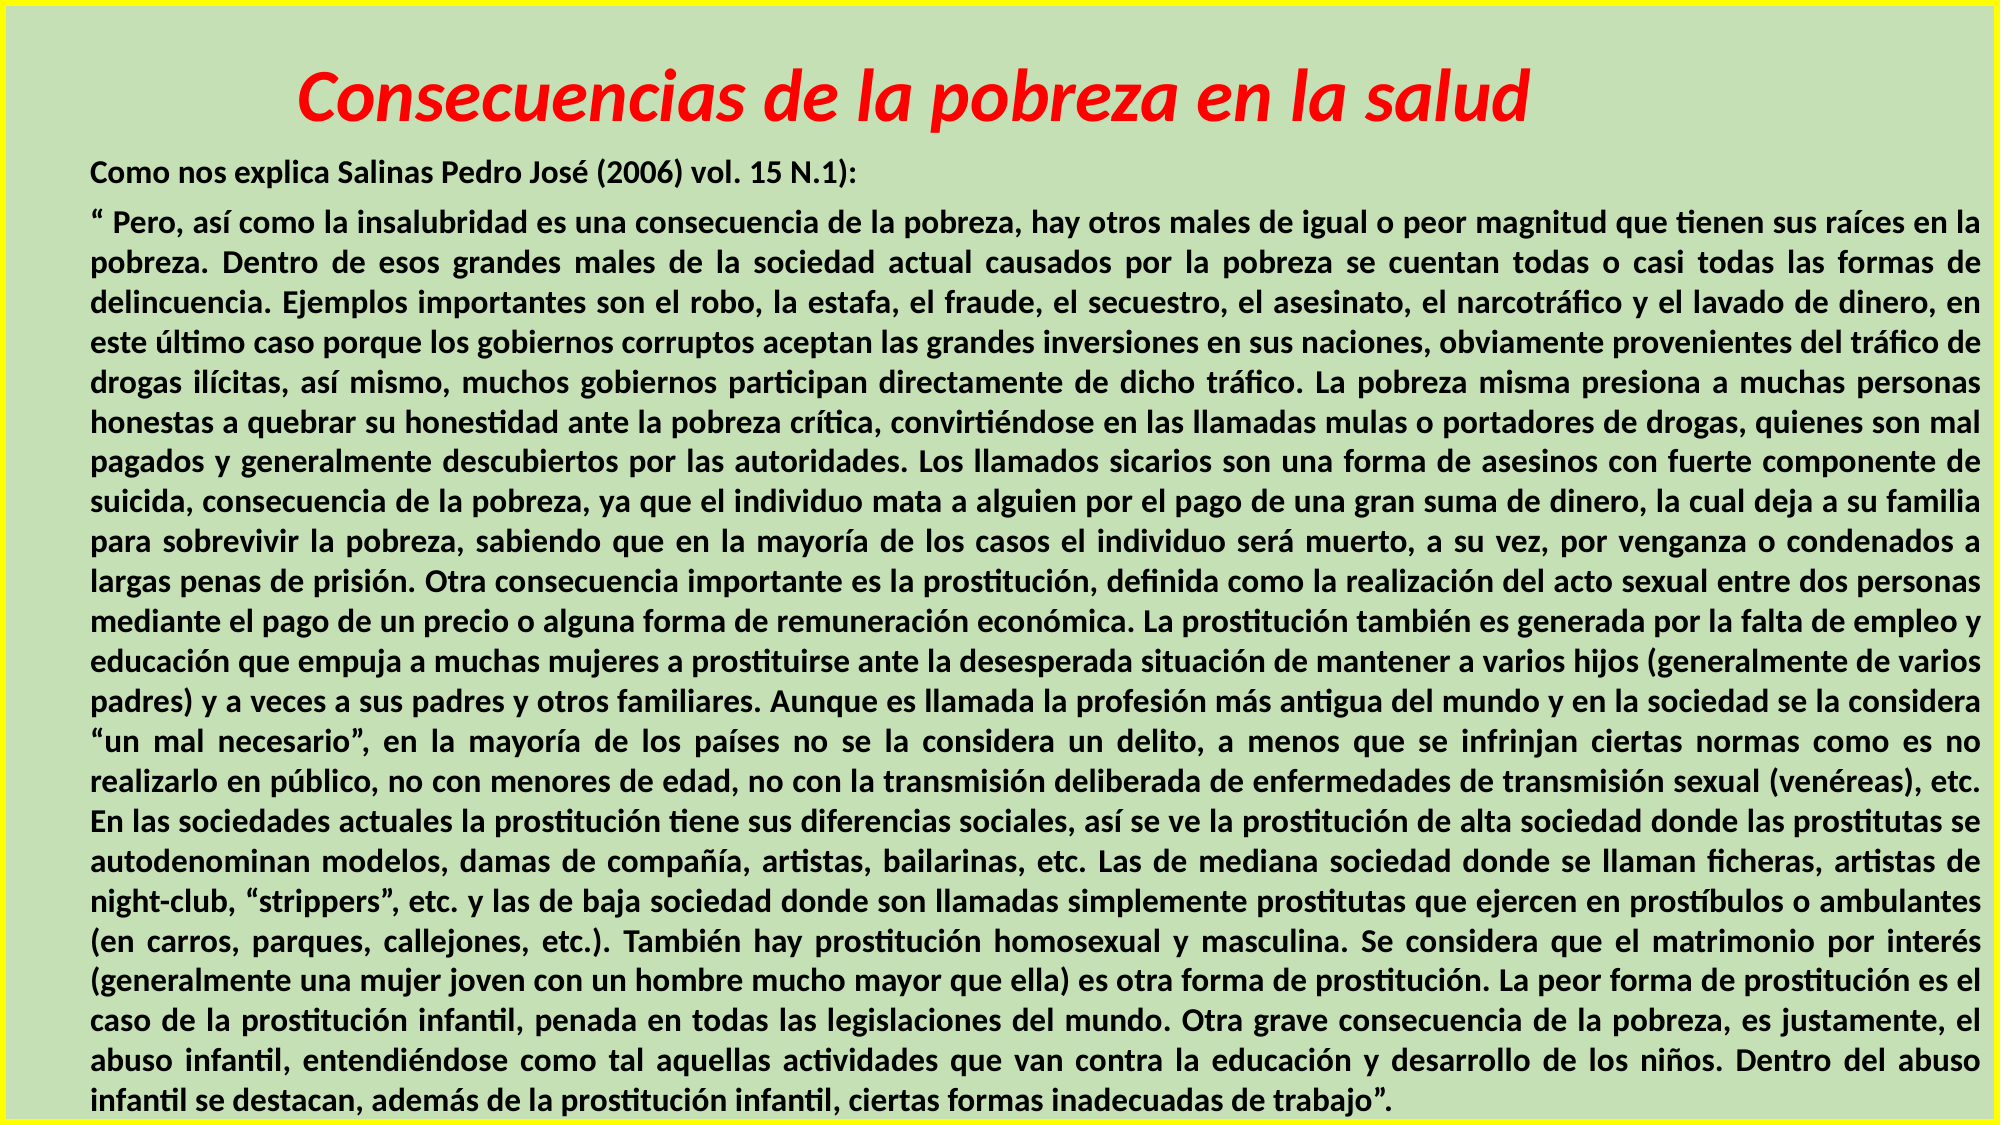

Consecuencias de la pobreza en la salud
Como nos explica Salinas Pedro José (2006) vol. 15 N.1):
“ Pero, así como la insalubridad es una consecuencia de la pobreza, hay otros males de igual o peor magnitud que tienen sus raíces en la pobreza. Dentro de esos grandes males de la sociedad actual causados por la pobreza se cuentan todas o casi todas las formas de delincuencia. Ejemplos importantes son el robo, la estafa, el fraude, el secuestro, el asesinato, el narcotráfico y el lavado de dinero, en este último caso porque los gobiernos corruptos aceptan las grandes inversiones en sus naciones, obviamente provenientes del tráfico de drogas ilícitas, así mismo, muchos gobiernos participan directamente de dicho tráfico. La pobreza misma presiona a muchas personas honestas a quebrar su honestidad ante la pobreza crítica, convirtiéndose en las llamadas mulas o portadores de drogas, quienes son mal pagados y generalmente descubiertos por las autoridades. Los llamados sicarios son una forma de asesinos con fuerte componente de suicida, consecuencia de la pobreza, ya que el individuo mata a alguien por el pago de una gran suma de dinero, la cual deja a su familia para sobrevivir la pobreza, sabiendo que en la mayoría de los casos el individuo será muerto, a su vez, por venganza o condenados a largas penas de prisión. Otra consecuencia importante es la prostitución, definida como la realización del acto sexual entre dos personas mediante el pago de un precio o alguna forma de remuneración económica. La prostitución también es generada por la falta de empleo y educación que empuja a muchas mujeres a prostituirse ante la desesperada situación de mantener a varios hijos (generalmente de varios padres) y a veces a sus padres y otros familiares. Aunque es llamada la profesión más antigua del mundo y en la sociedad se la considera “un mal necesario”, en la mayoría de los países no se la considera un delito, a menos que se infrinjan ciertas normas como es no realizarlo en público, no con menores de edad, no con la transmisión deliberada de enfermedades de transmisión sexual (venéreas), etc. En las sociedades actuales la prostitución tiene sus diferencias sociales, así se ve la prostitución de alta sociedad donde las prostitutas se autodenominan modelos, damas de compañía, artistas, bailarinas, etc. Las de mediana sociedad donde se llaman ficheras, artistas de night-club, “strippers”, etc. y las de baja sociedad donde son llamadas simplemente prostitutas que ejercen en prostíbulos o ambulantes (en carros, parques, callejones, etc.). También hay prostitución homosexual y masculina. Se considera que el matrimonio por interés (generalmente una mujer joven con un hombre mucho mayor que ella) es otra forma de prostitución. La peor forma de prostitución es el caso de la prostitución infantil, penada en todas las legislaciones del mundo. Otra grave consecuencia de la pobreza, es justamente, el abuso infantil, entendiéndose como tal aquellas actividades que van contra la educación y desarrollo de los niños. Dentro del abuso infantil se destacan, además de la prostitución infantil, ciertas formas inadecuadas de trabajo”.